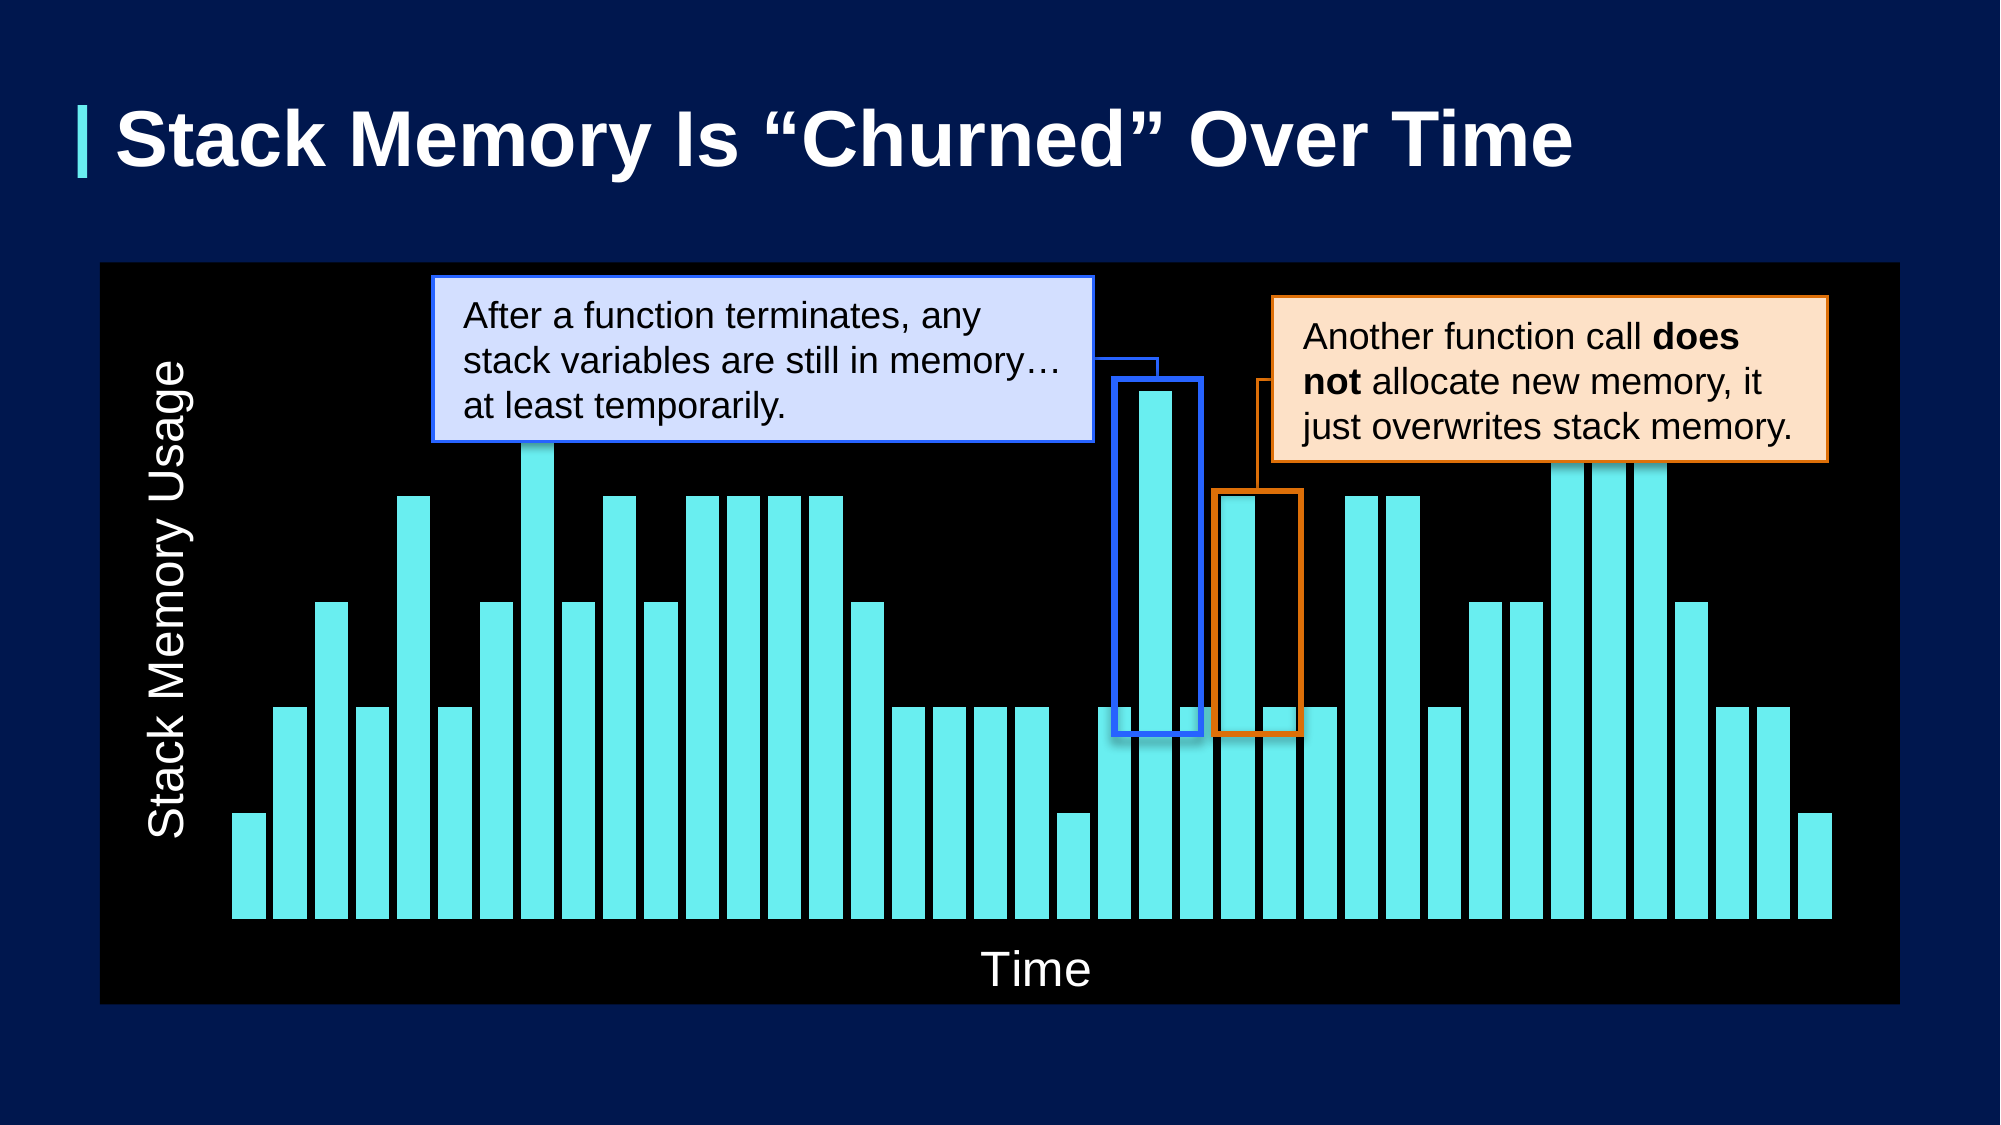

# Stack Memory Is “Churned” Over Time

### Chart

| Category |  |
|---|---|
After a function terminates, any stack variables are still in memory… at least temporarily.
Another function call does not allocate new memory, it just overwrites stack memory.